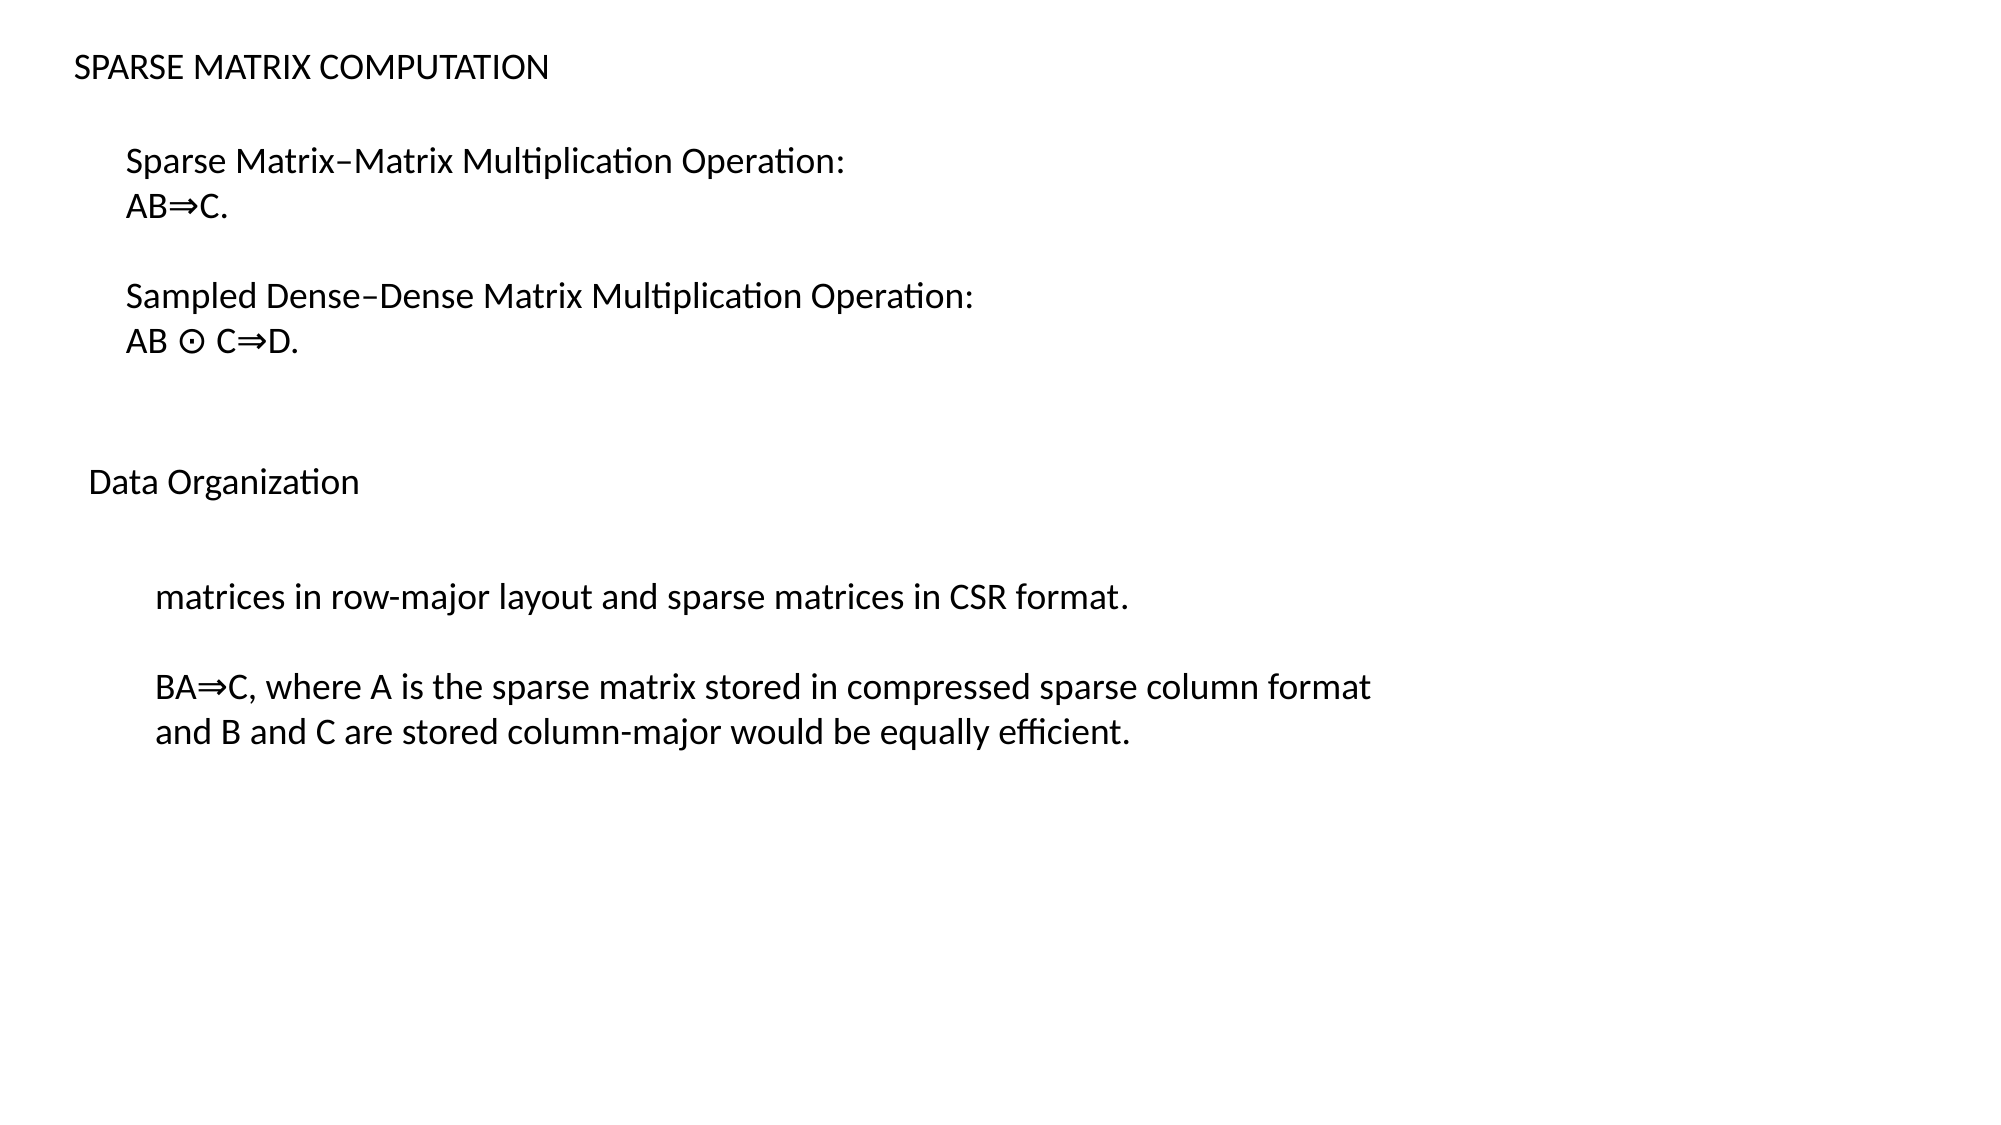

SPARSE MATRIX COMPUTATION
Sparse Matrix–Matrix Multiplication Operation:
AB⇒C.

Sampled Dense–Dense Matrix Multiplication Operation:
AB ⊙ C⇒D.

Data Organization
matrices in row-major layout and sparse matrices in CSR format.

BA⇒C, where A is the sparse matrix stored in compressed sparse column format
and B and C are stored column-major would be equally efficient.